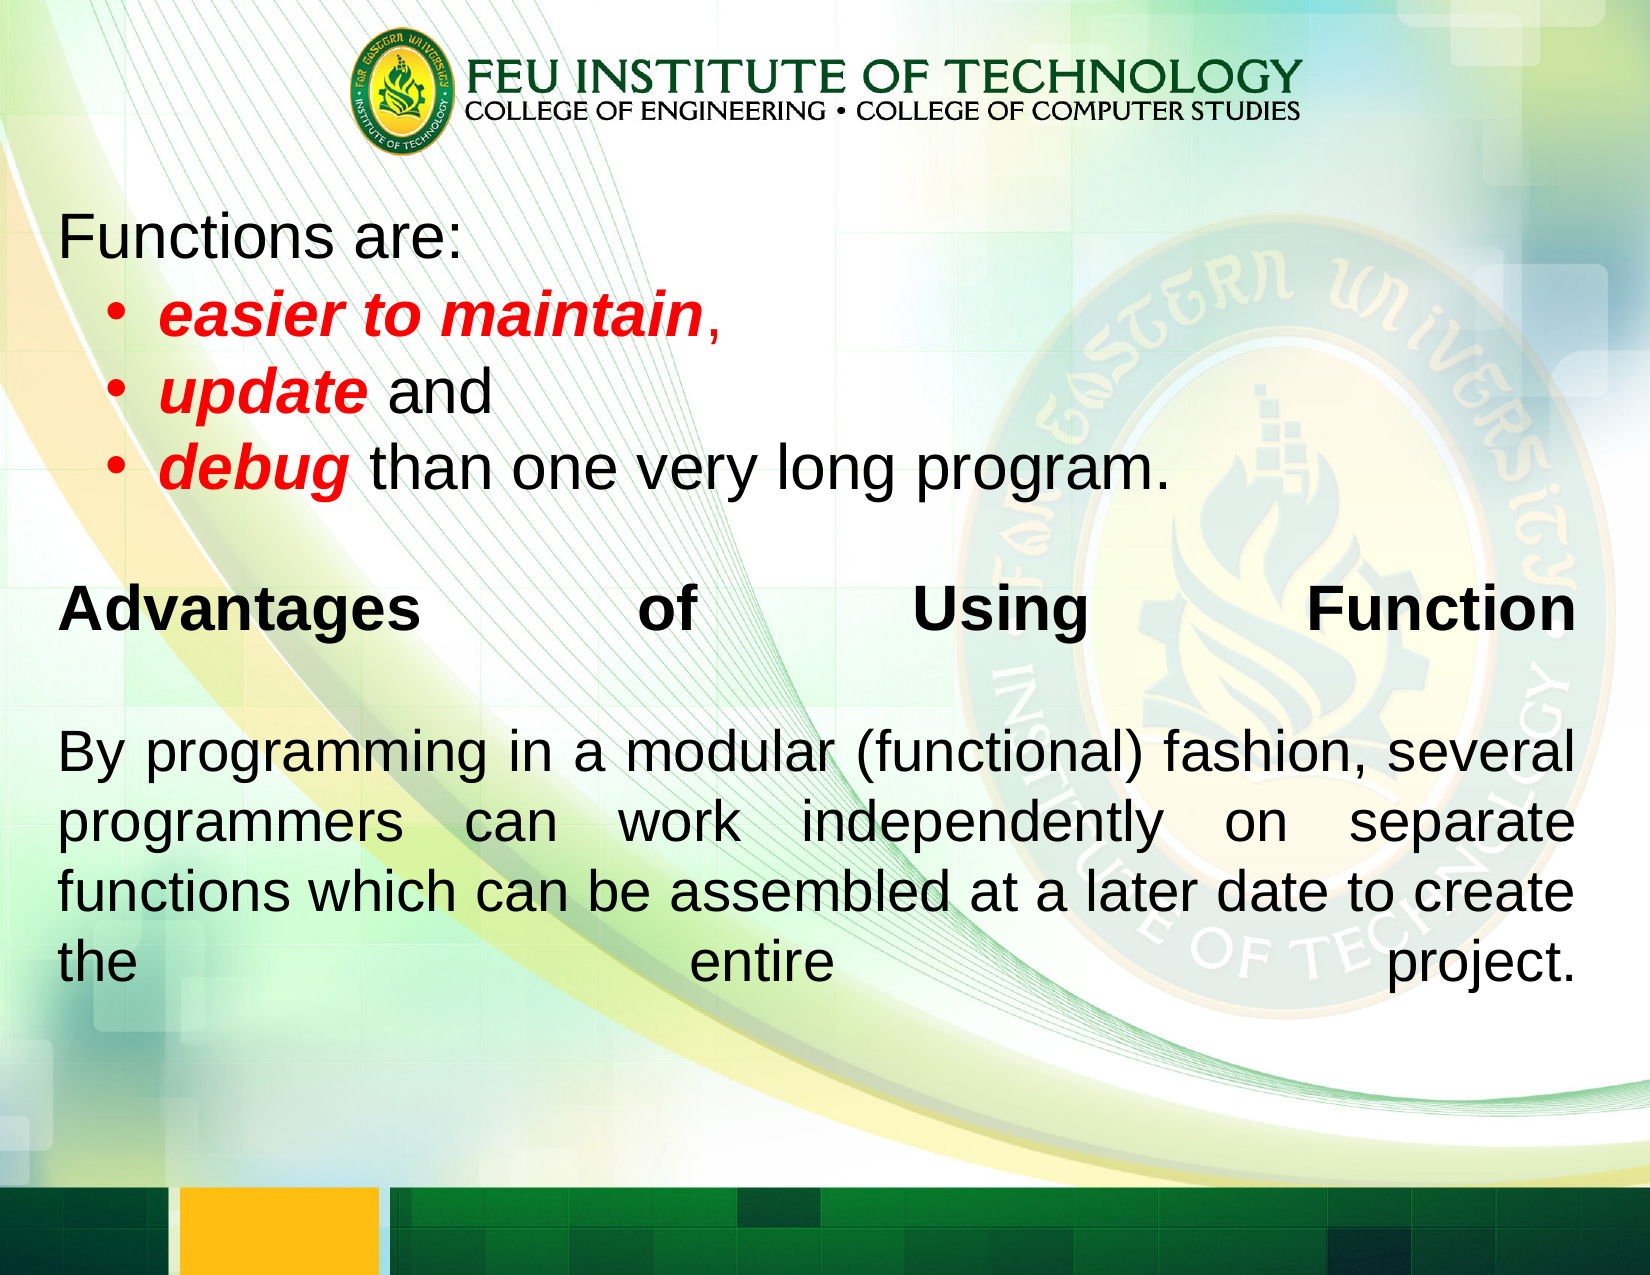

Functions are:
 easier to maintain,
 update and
 debug than one very long program.

# Advantages of Using Function By programming in a modular (functional) fashion, several programmers can work independently on separate functions which can be assembled at a later date to create the entire project.